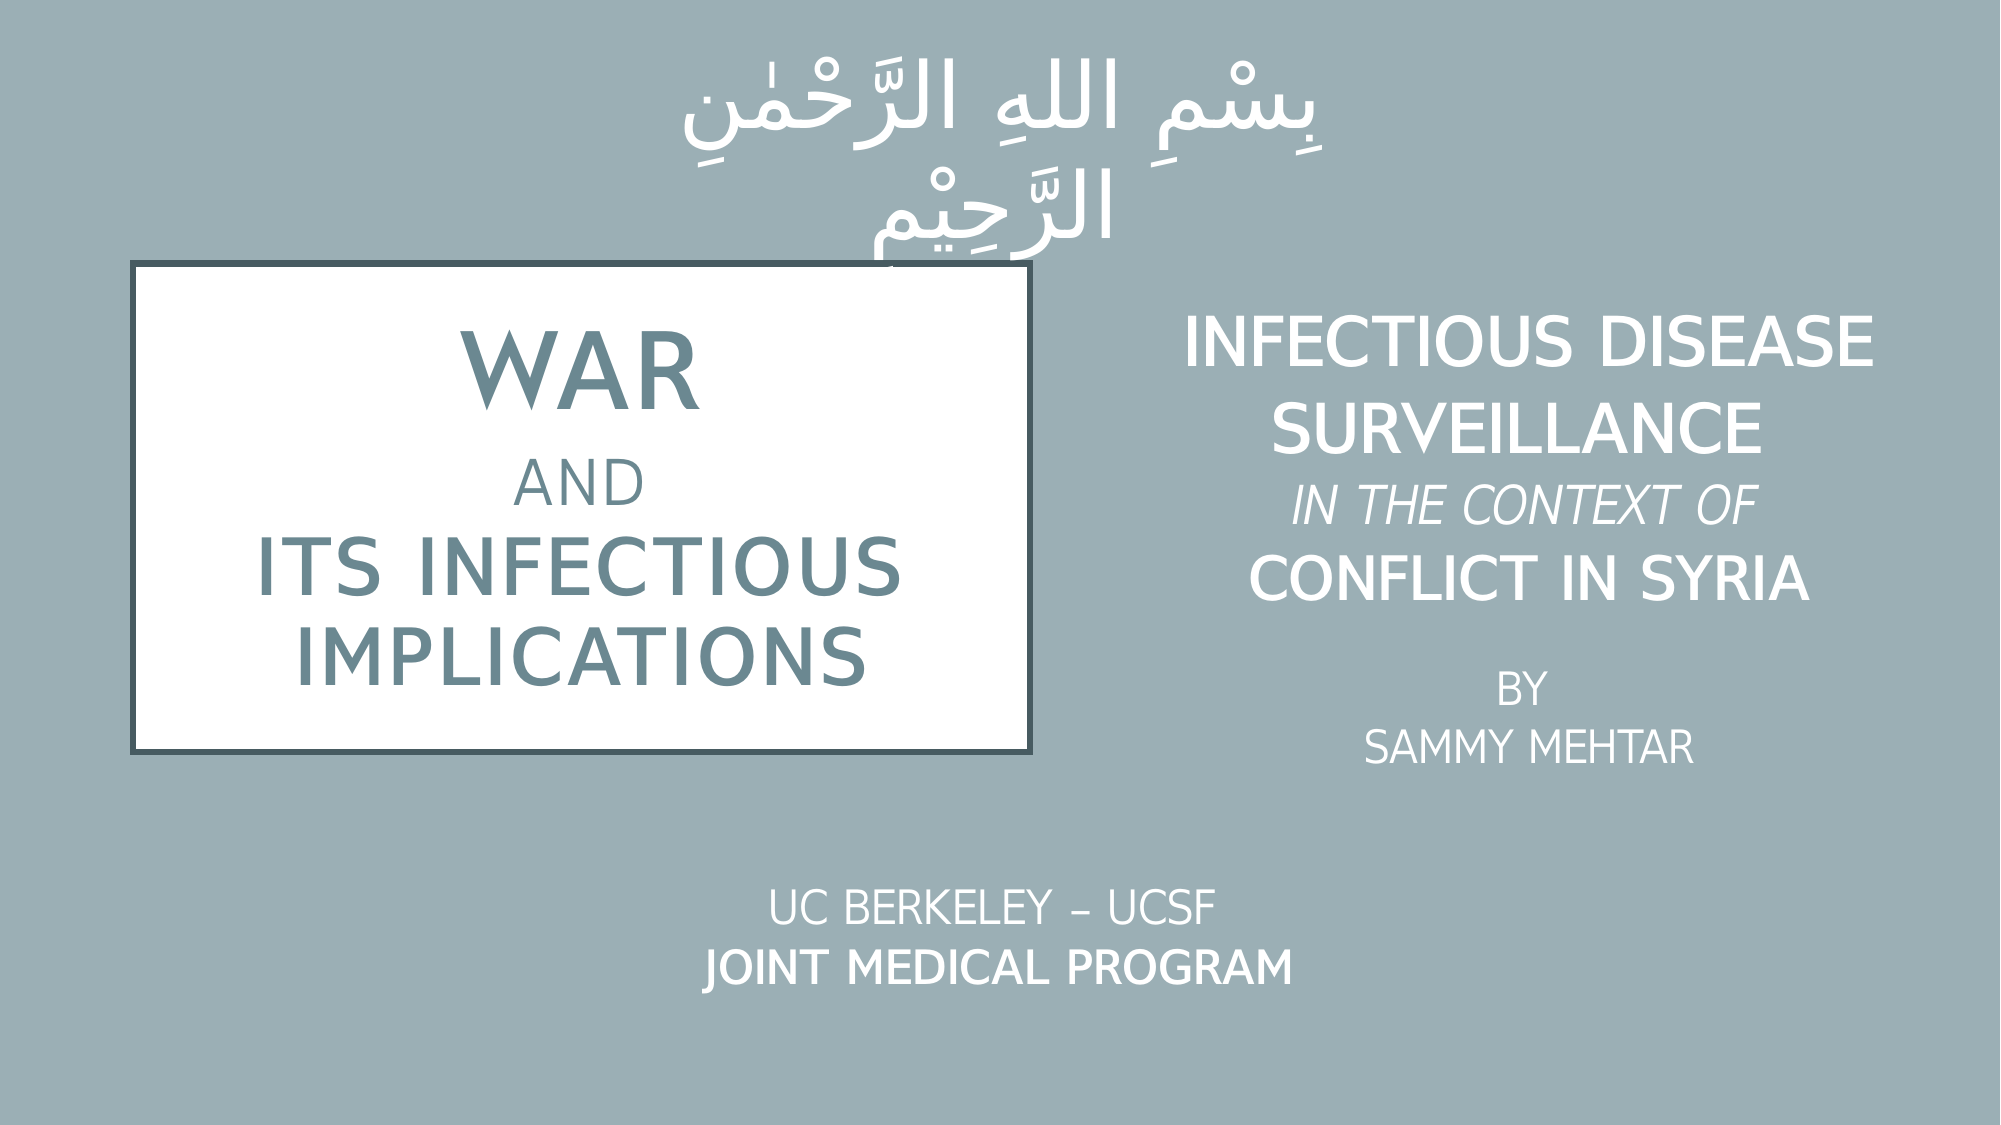

بِسْمِ اللهِ الرَّحْمٰنِ الرَّحِيْمِ
# War and its Infectious Implications
Infectious Disease Surveillance
in the Context of
Conflict in Syria

by
Sammy Mehtar

UC Berkeley – UCSF
Joint Medical Program